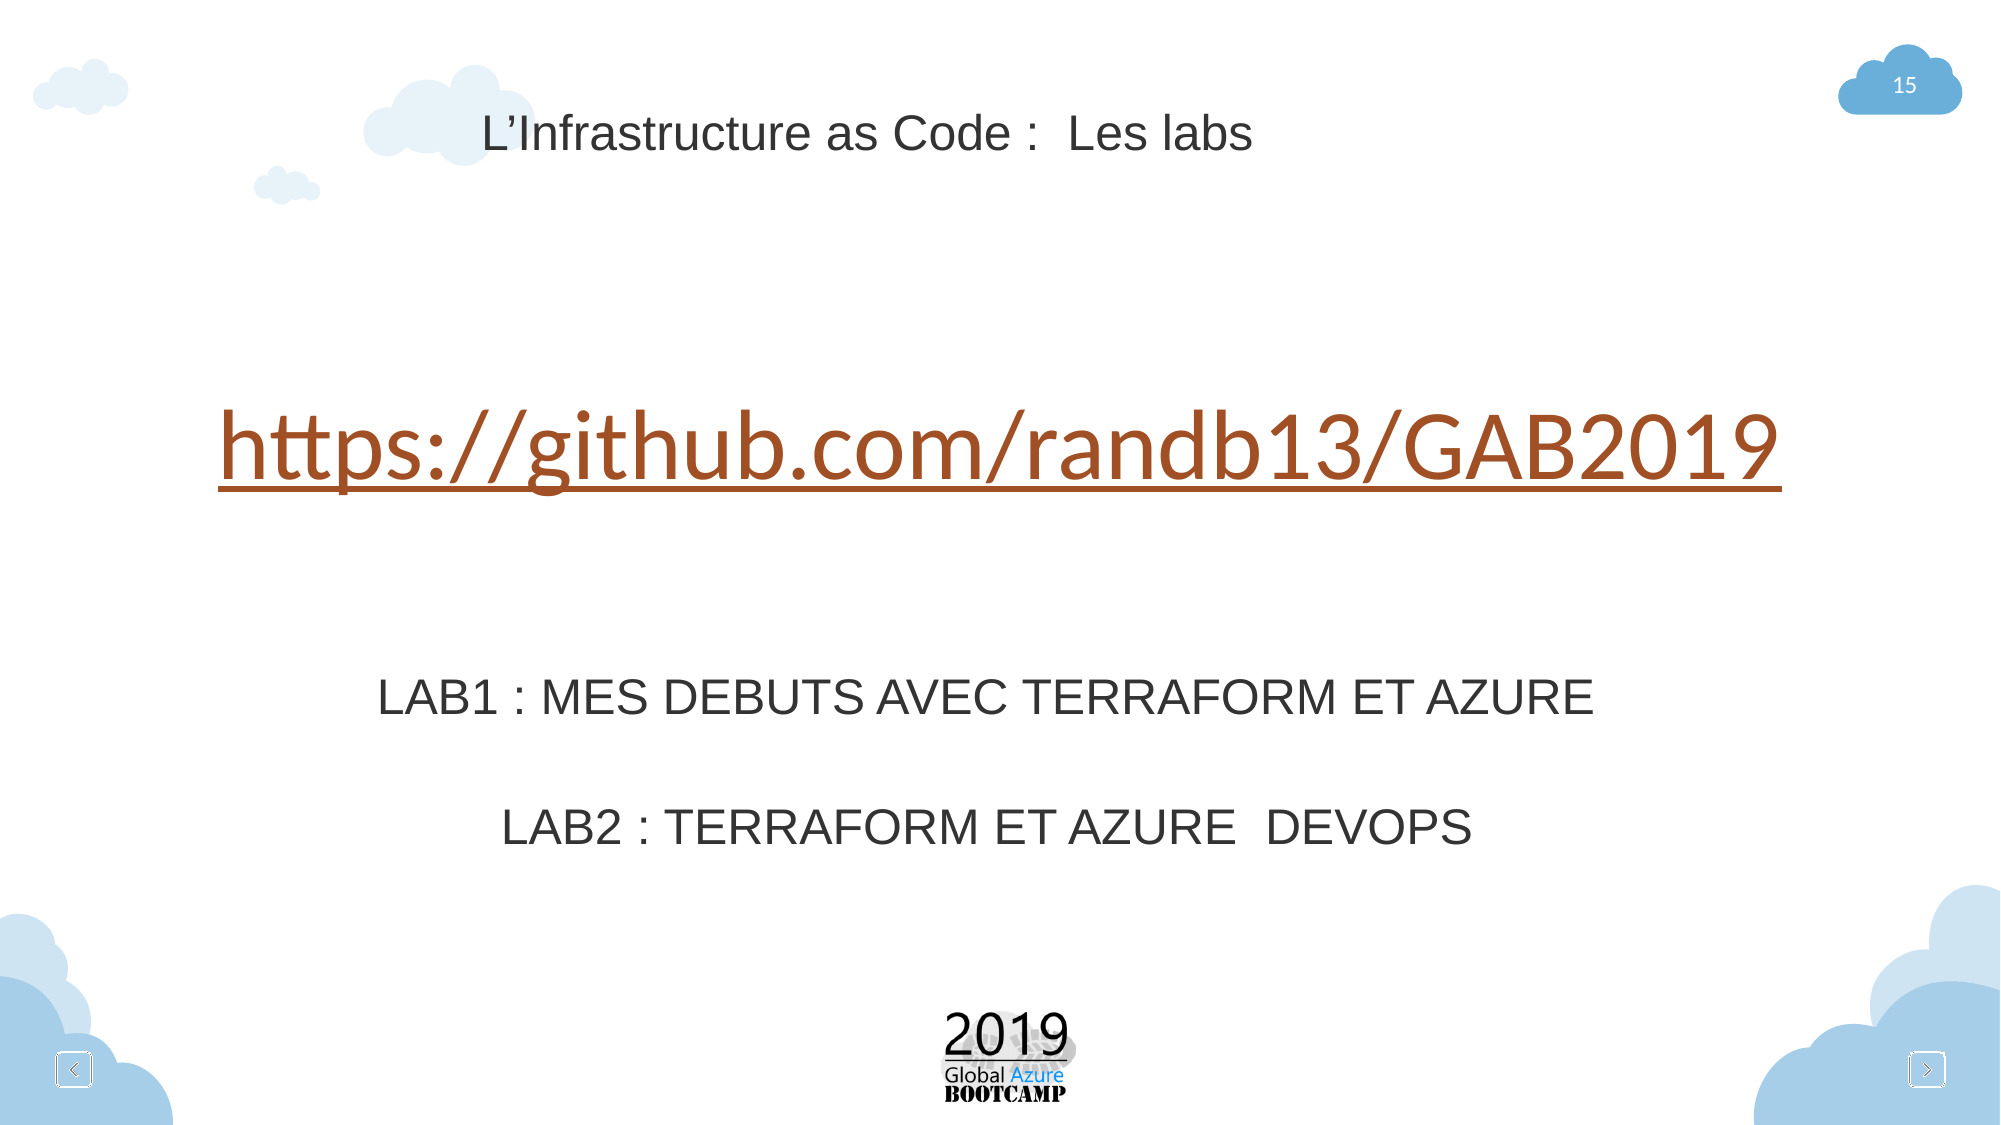

L’Infrastructure as Code :  Les labs
https://github.com/randb13/GAB2019
LAB1 : MES DEBUTS AVEC TERRAFORM ET AZURE
LAB2 : TERRAFORM ET AZURE  DEVOPS